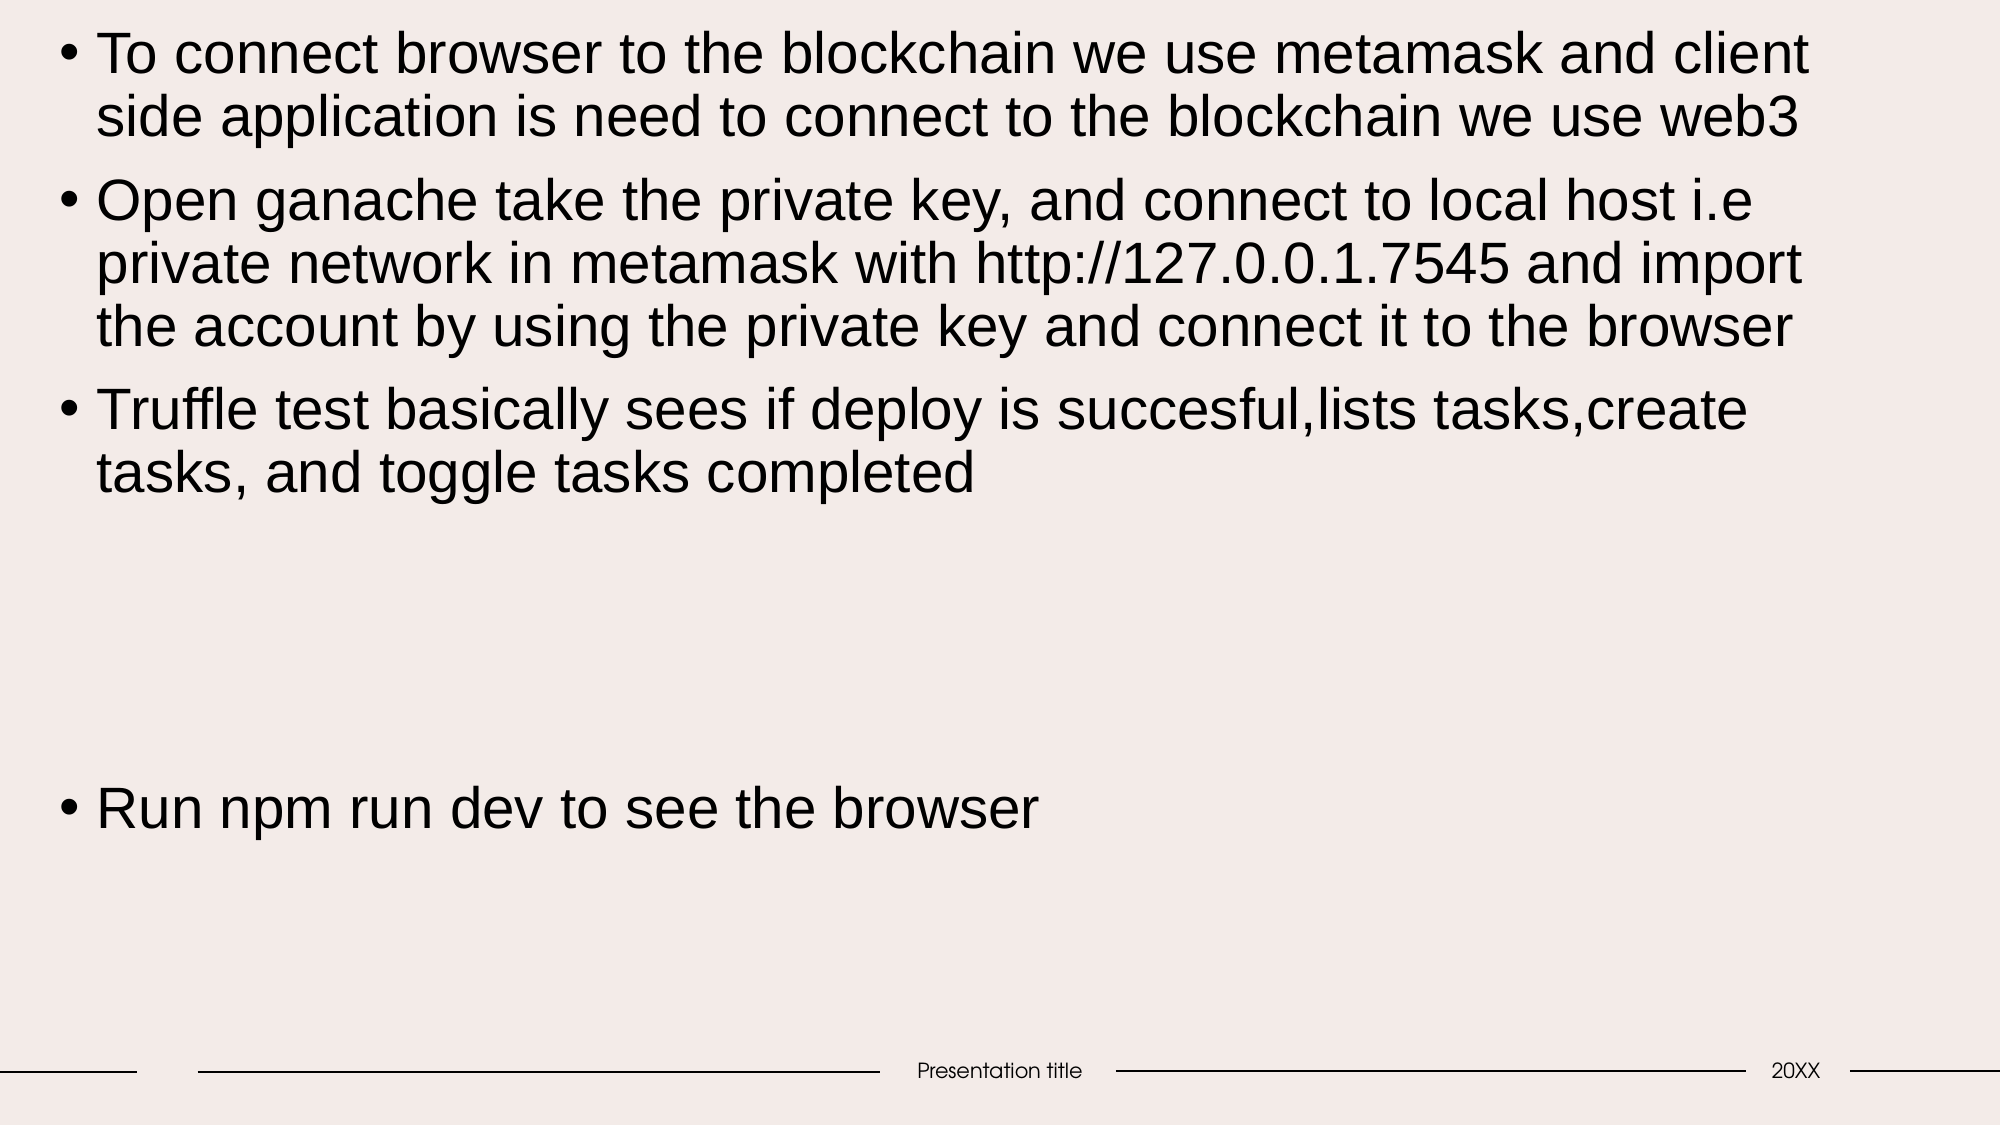

To connect browser to the blockchain we use metamask and client side application is need to connect to the blockchain we use web3
Open ganache take the private key, and connect to local host i.e private network in metamask with http://127.0.0.1.7545 and import the account by using the private key and connect it to the browser
Truffle test basically sees if deploy is succesful,lists tasks,create tasks, and toggle tasks completed

Run npm run dev to see the browser
11
Presentation title
20XX